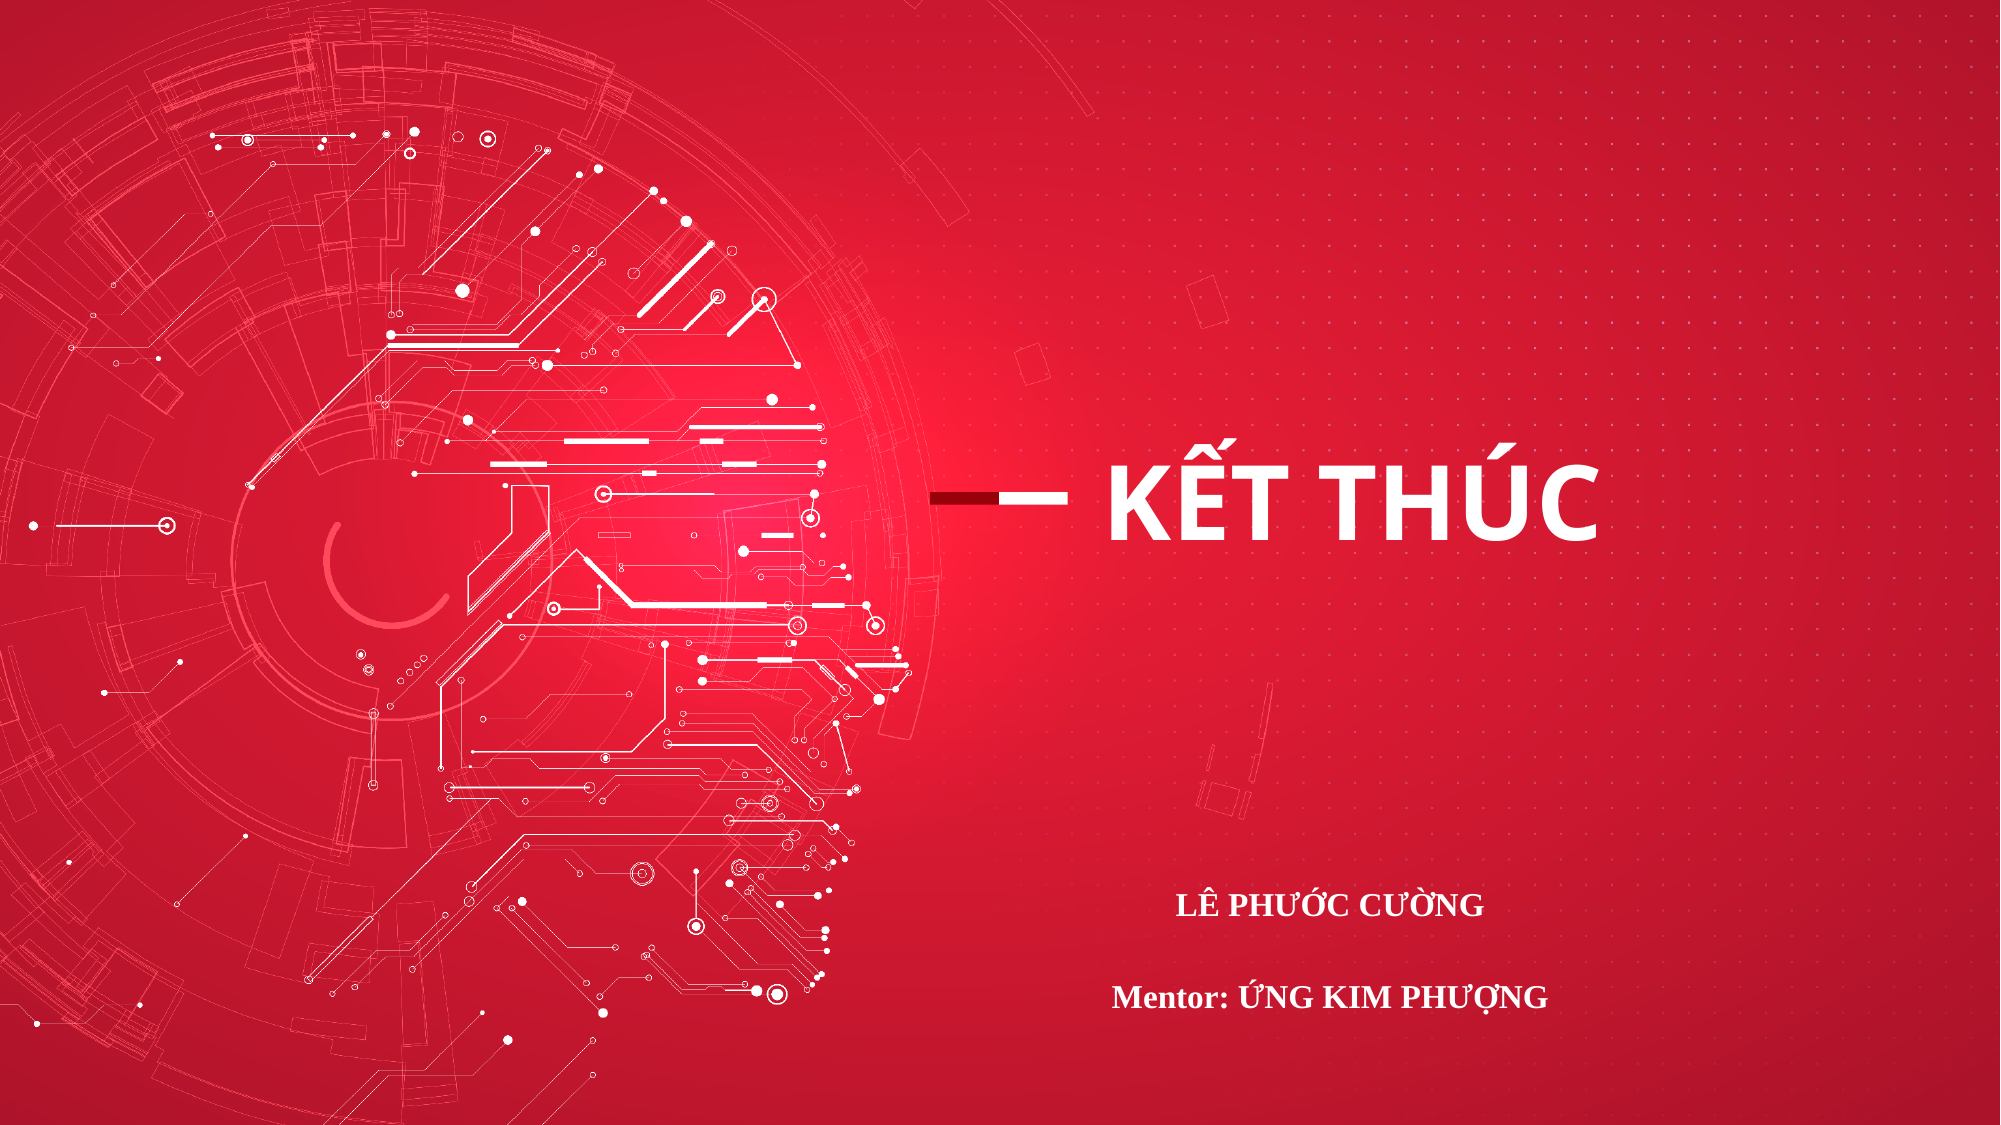

KẾT THÚC

LÊ PHƯỚC CƯỜNG

Mentor: ỨNG KIM PHƯỢNG